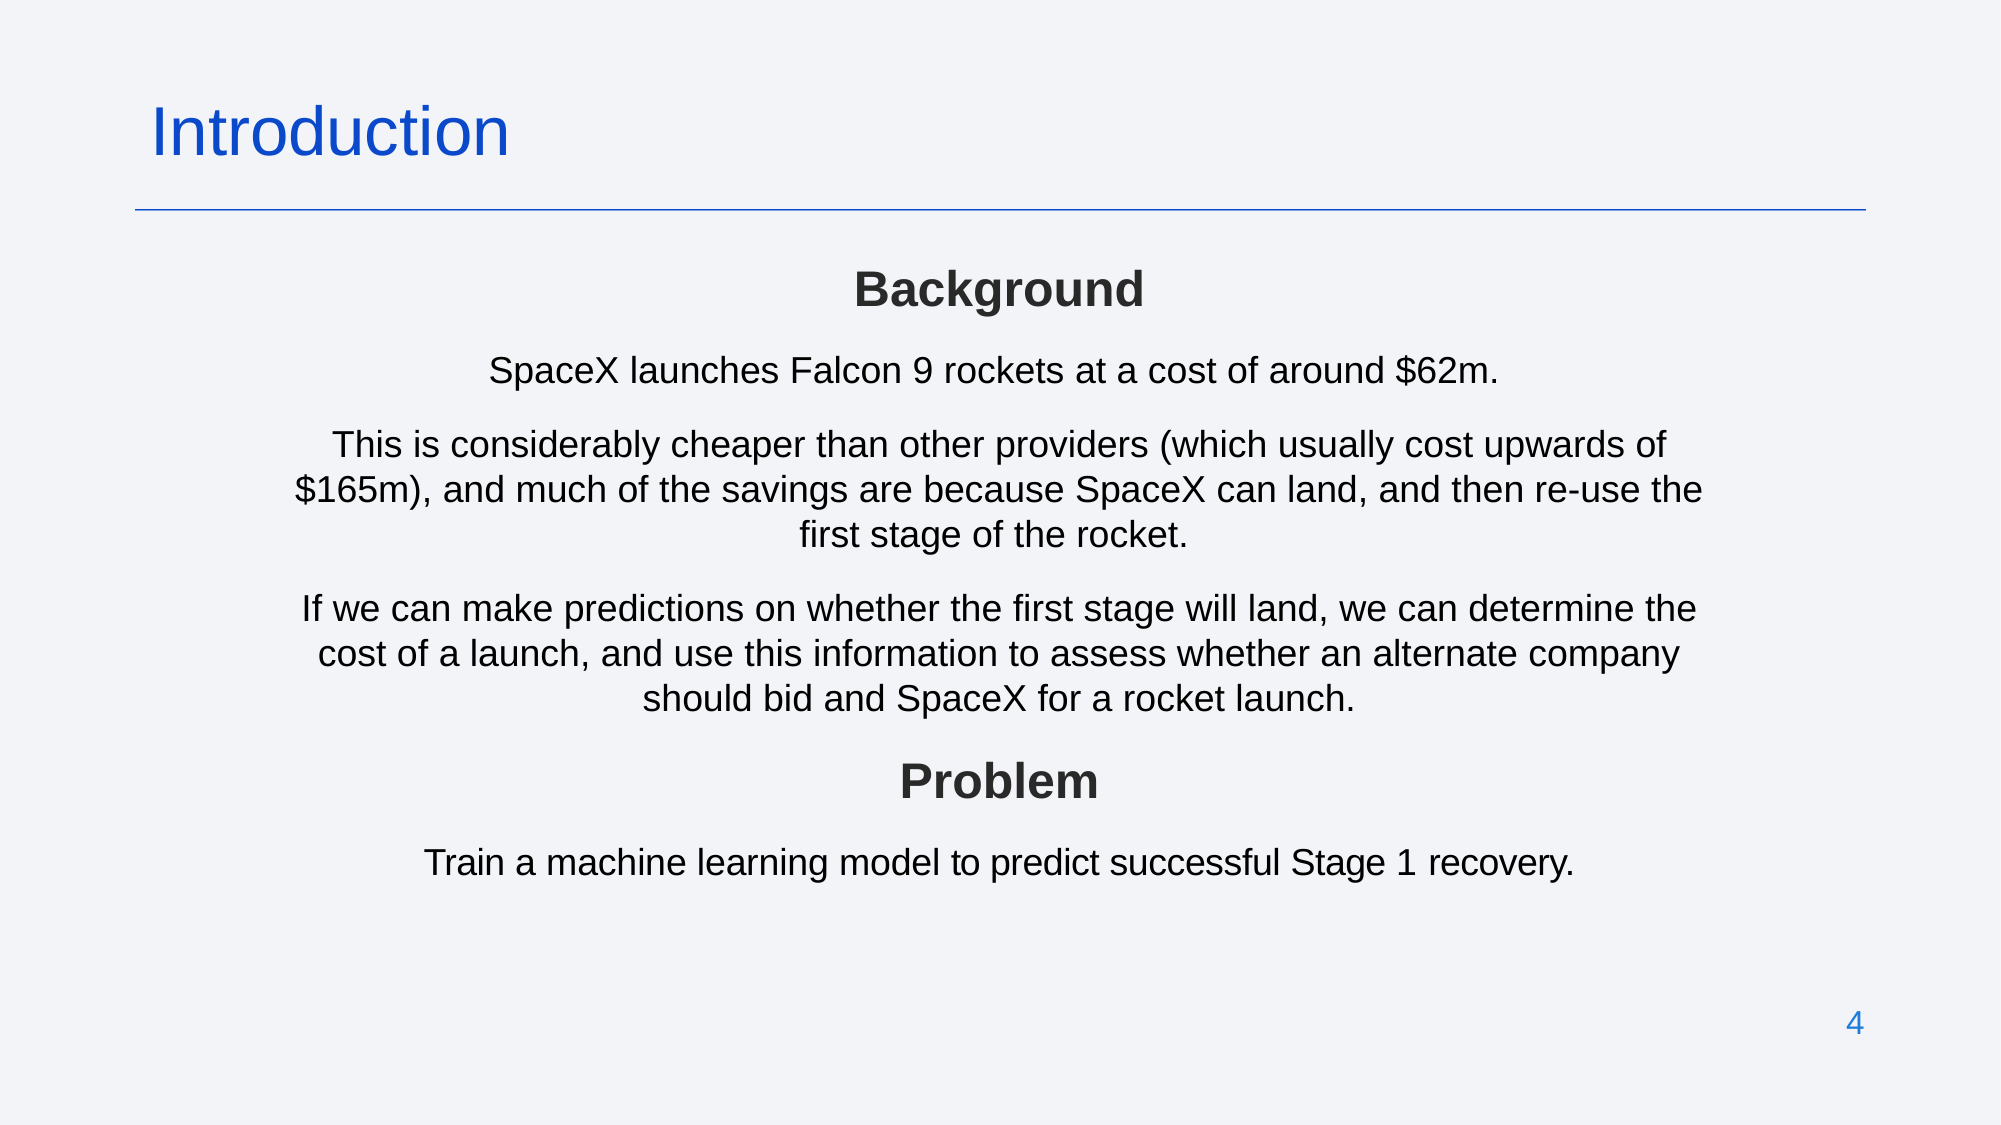

Introduction
Background
SpaceX launches Falcon 9 rockets at a cost of around $62m.
This is considerably cheaper than other providers (which usually cost upwards of $165m), and much of the savings are because SpaceX can land, and then re-use the first stage of the rocket.
If we can make predictions on whether the first stage will land, we can determine the cost of a launch, and use this information to assess whether an alternate company should bid and SpaceX for a rocket launch.
Problem
Train a machine learning model to predict successful Stage 1 recovery.

4